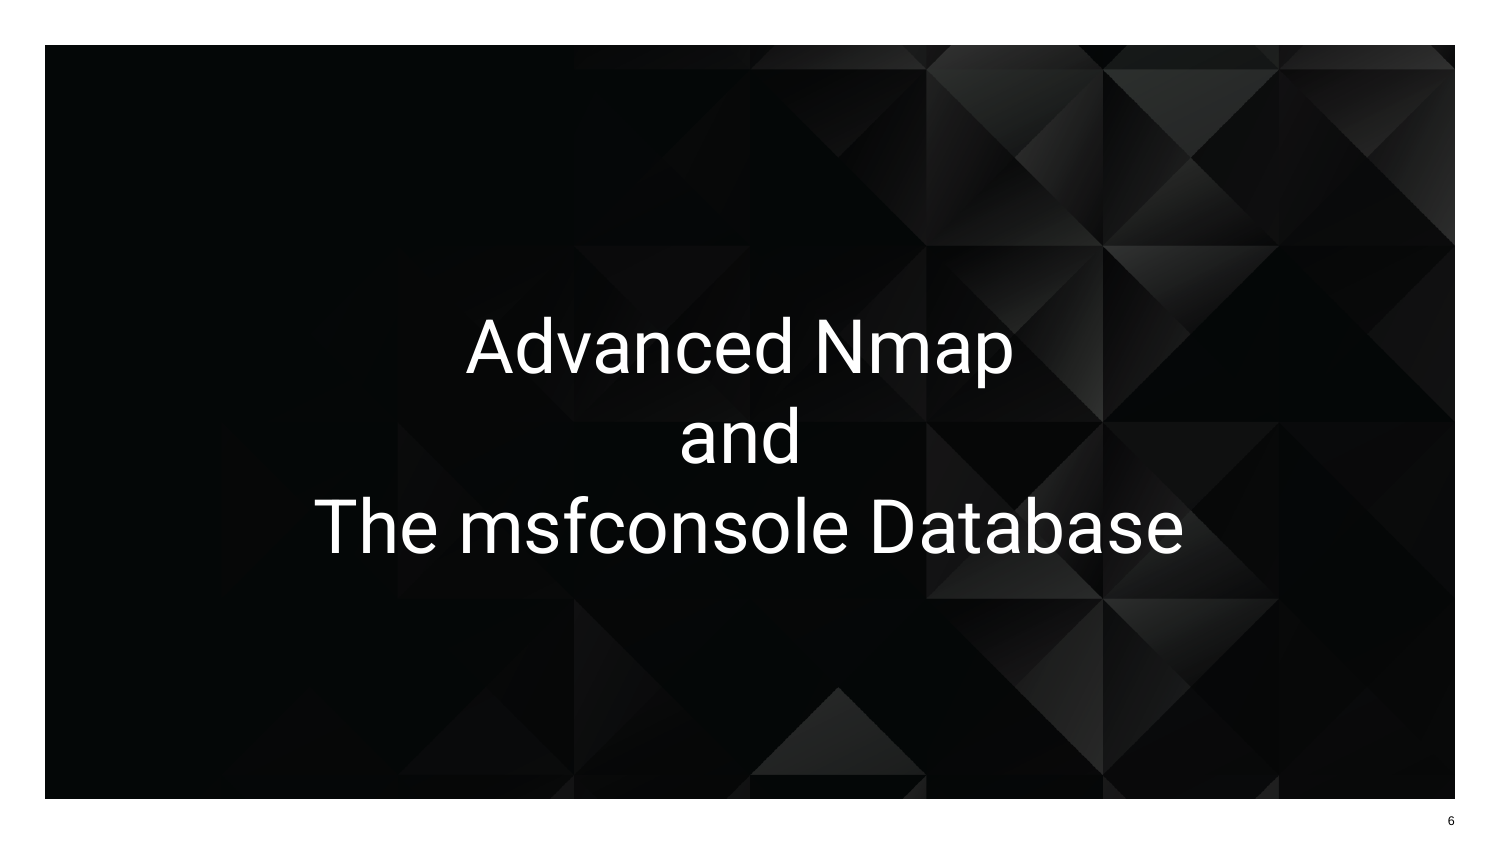

# Advanced Nmap
and
The msfconsole Database
6

6